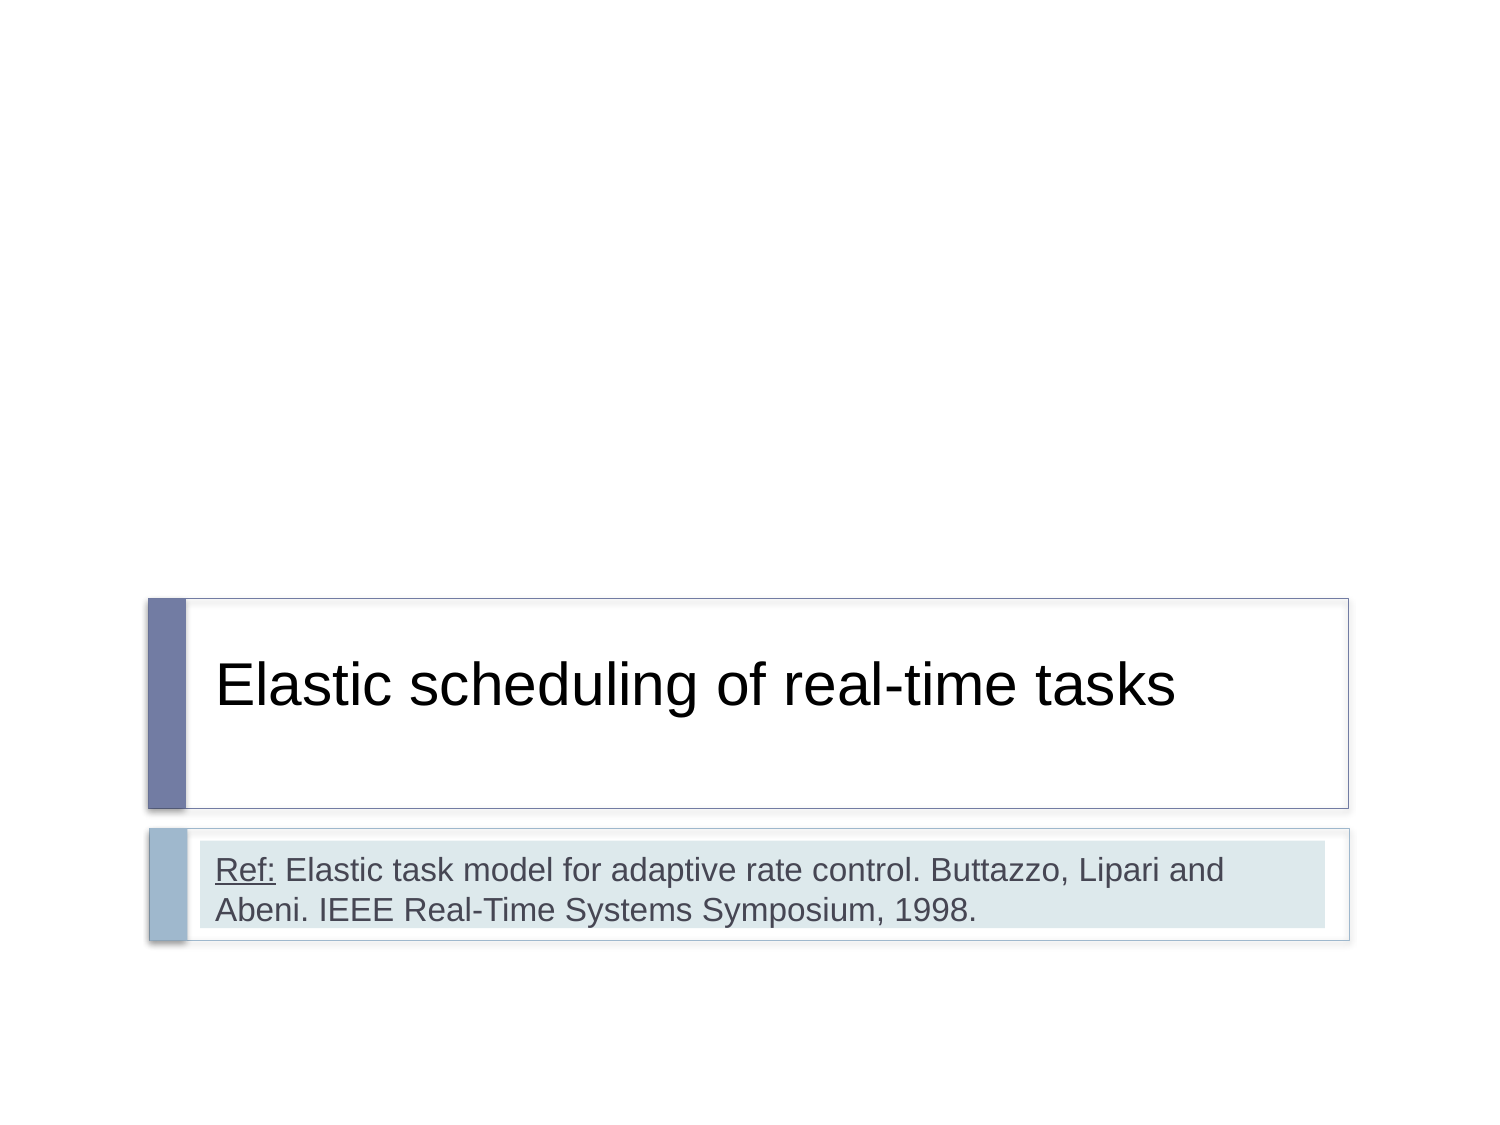

# Elastic scheduling of real-time tasks
Ref: Elastic task model for adaptive rate control. Buttazzo, Lipari and Abeni. IEEE Real-Time Systems Symposium, 1998.